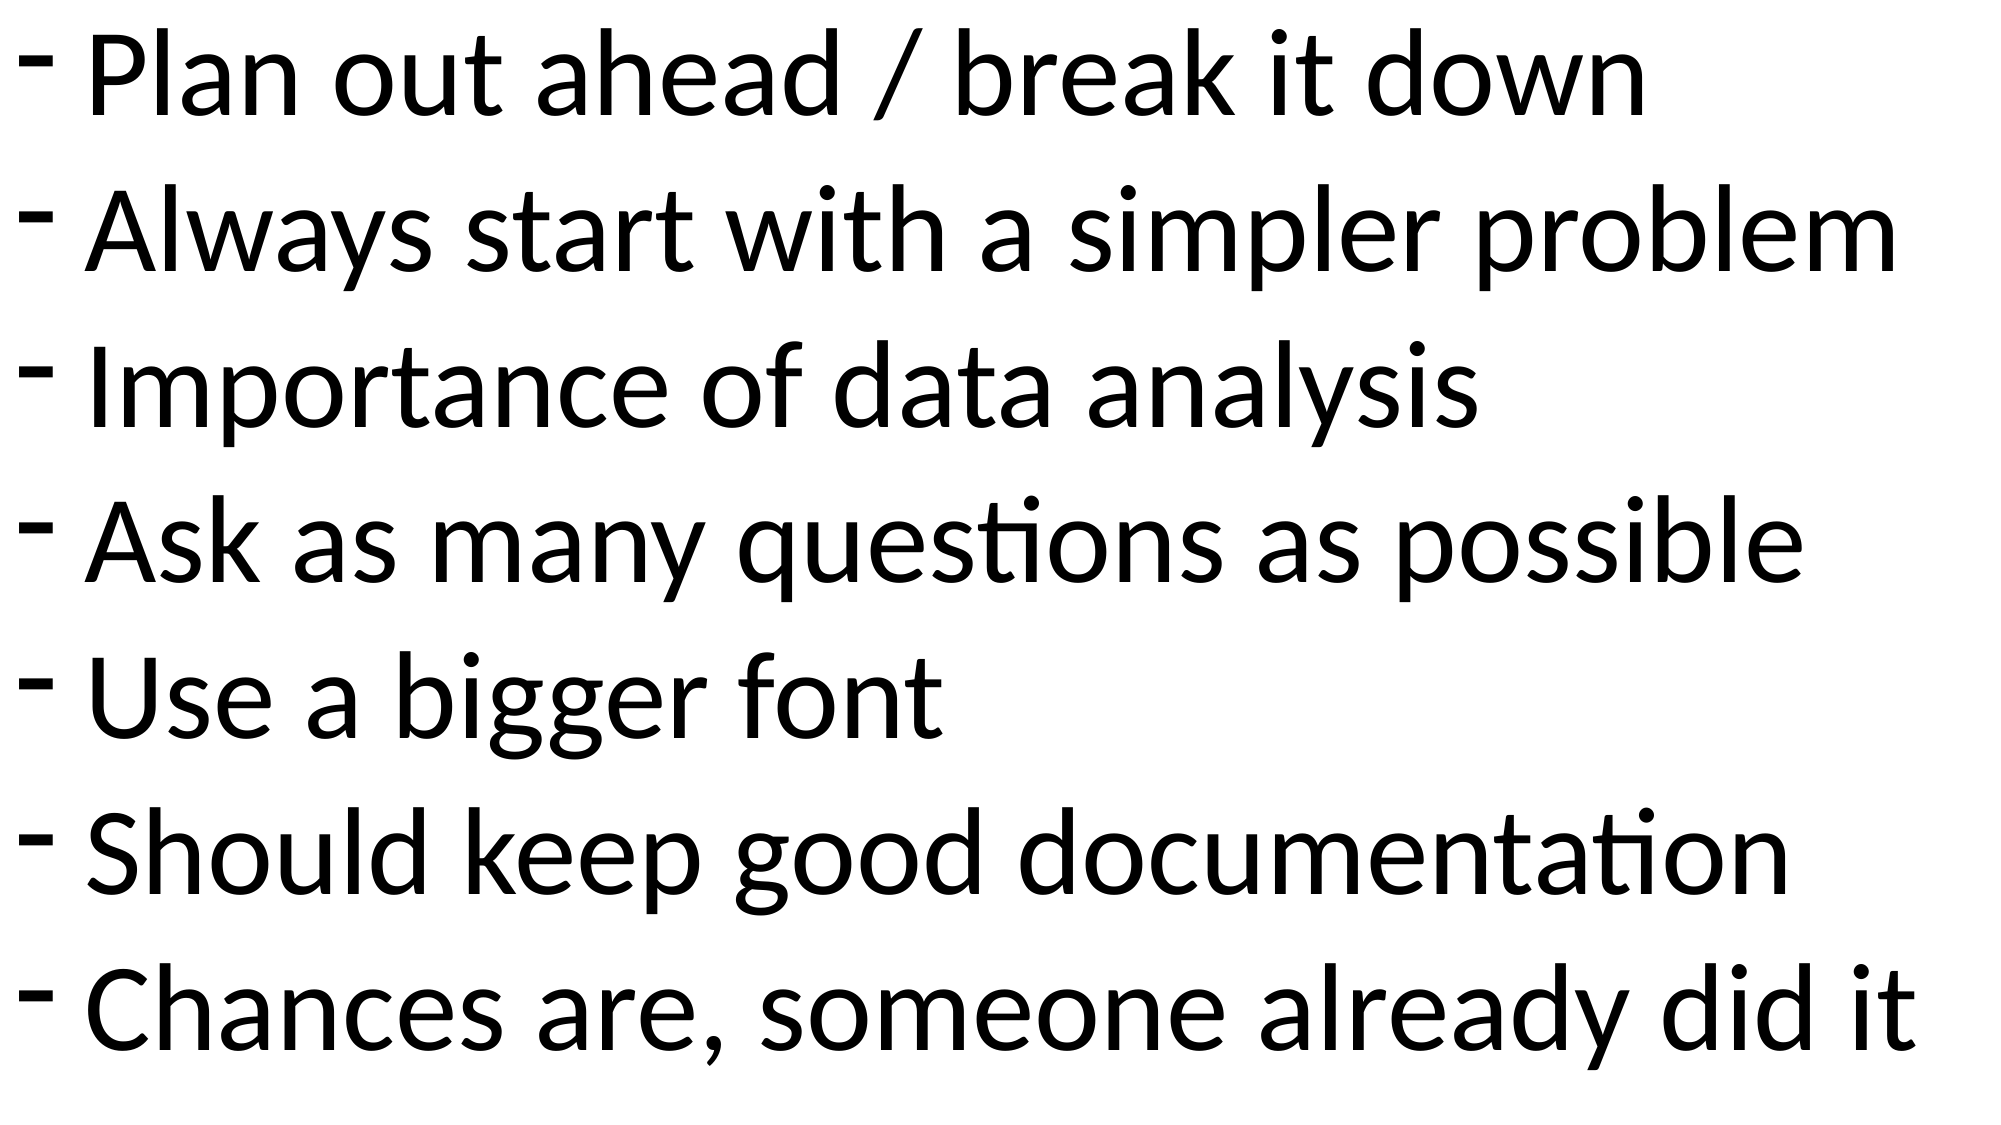

Plan out ahead / break it down
 Always start with a simpler problem
 Importance of data analysis
 Ask as many questions as possible
 Use a bigger font
 Should keep good documentation
 Chances are, someone already did it